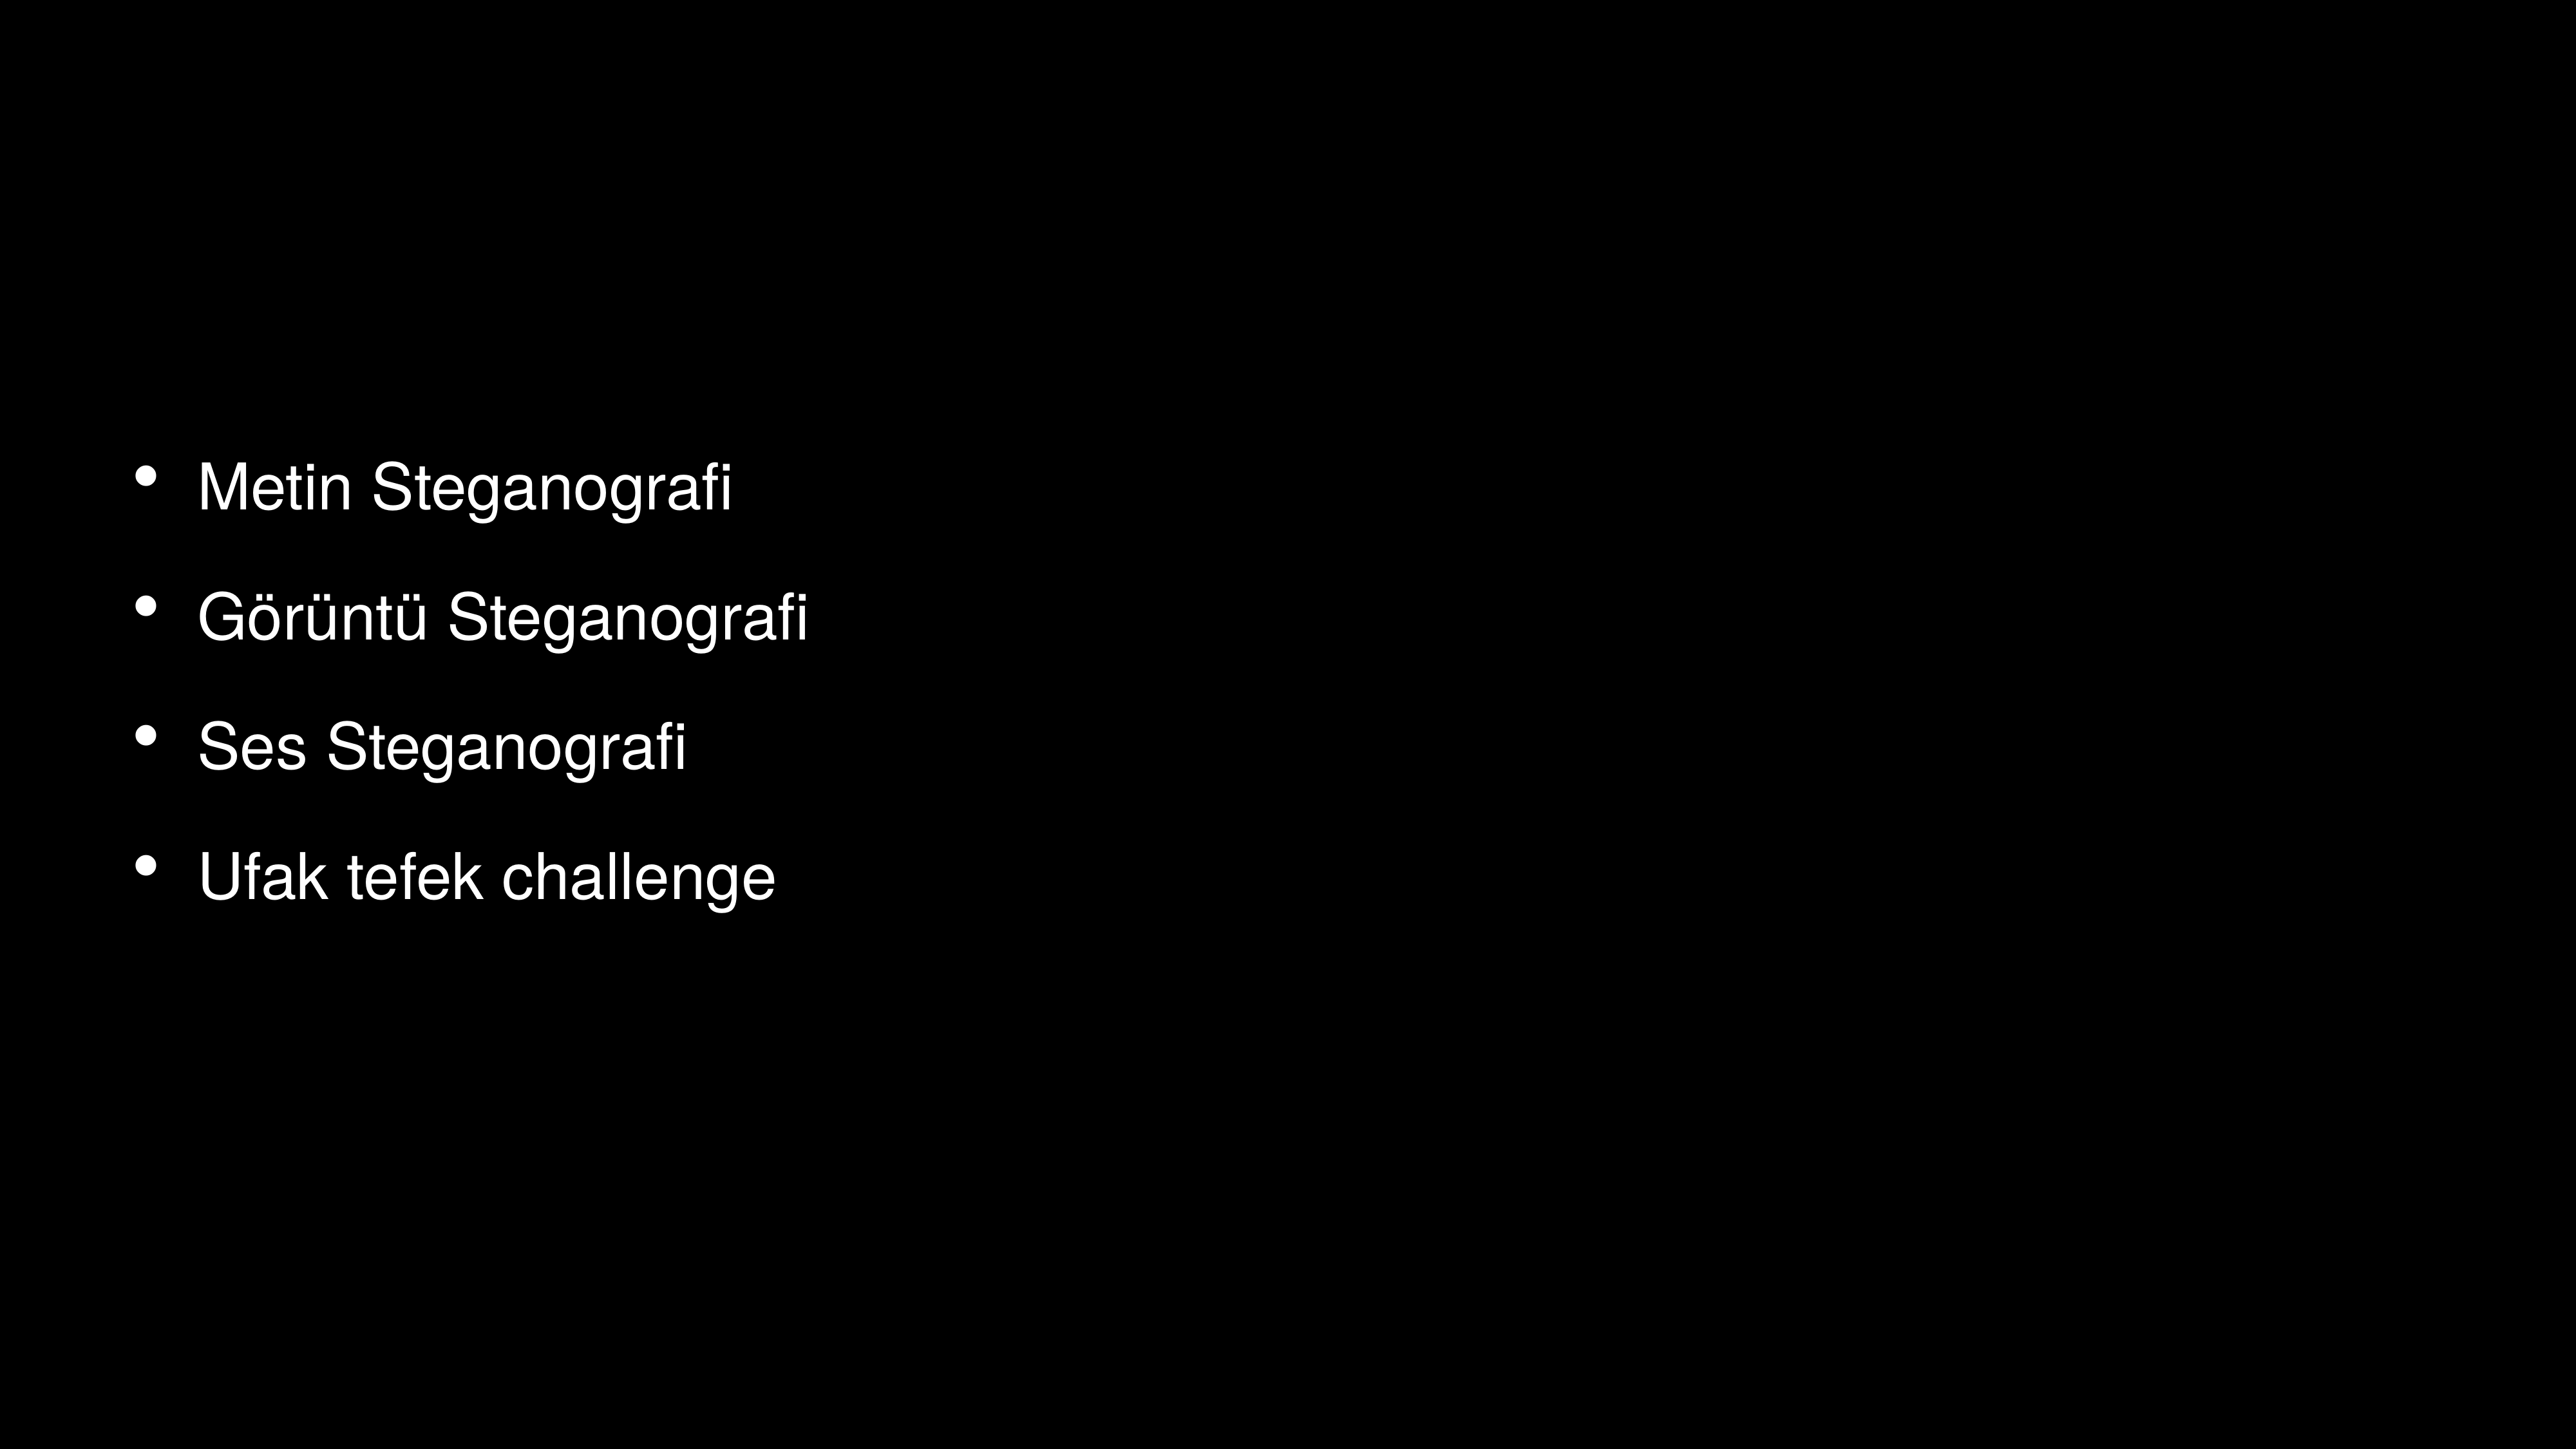

Metin Steganografi
Görüntü Steganografi
Ses Steganografi
Ufak tefek challenge